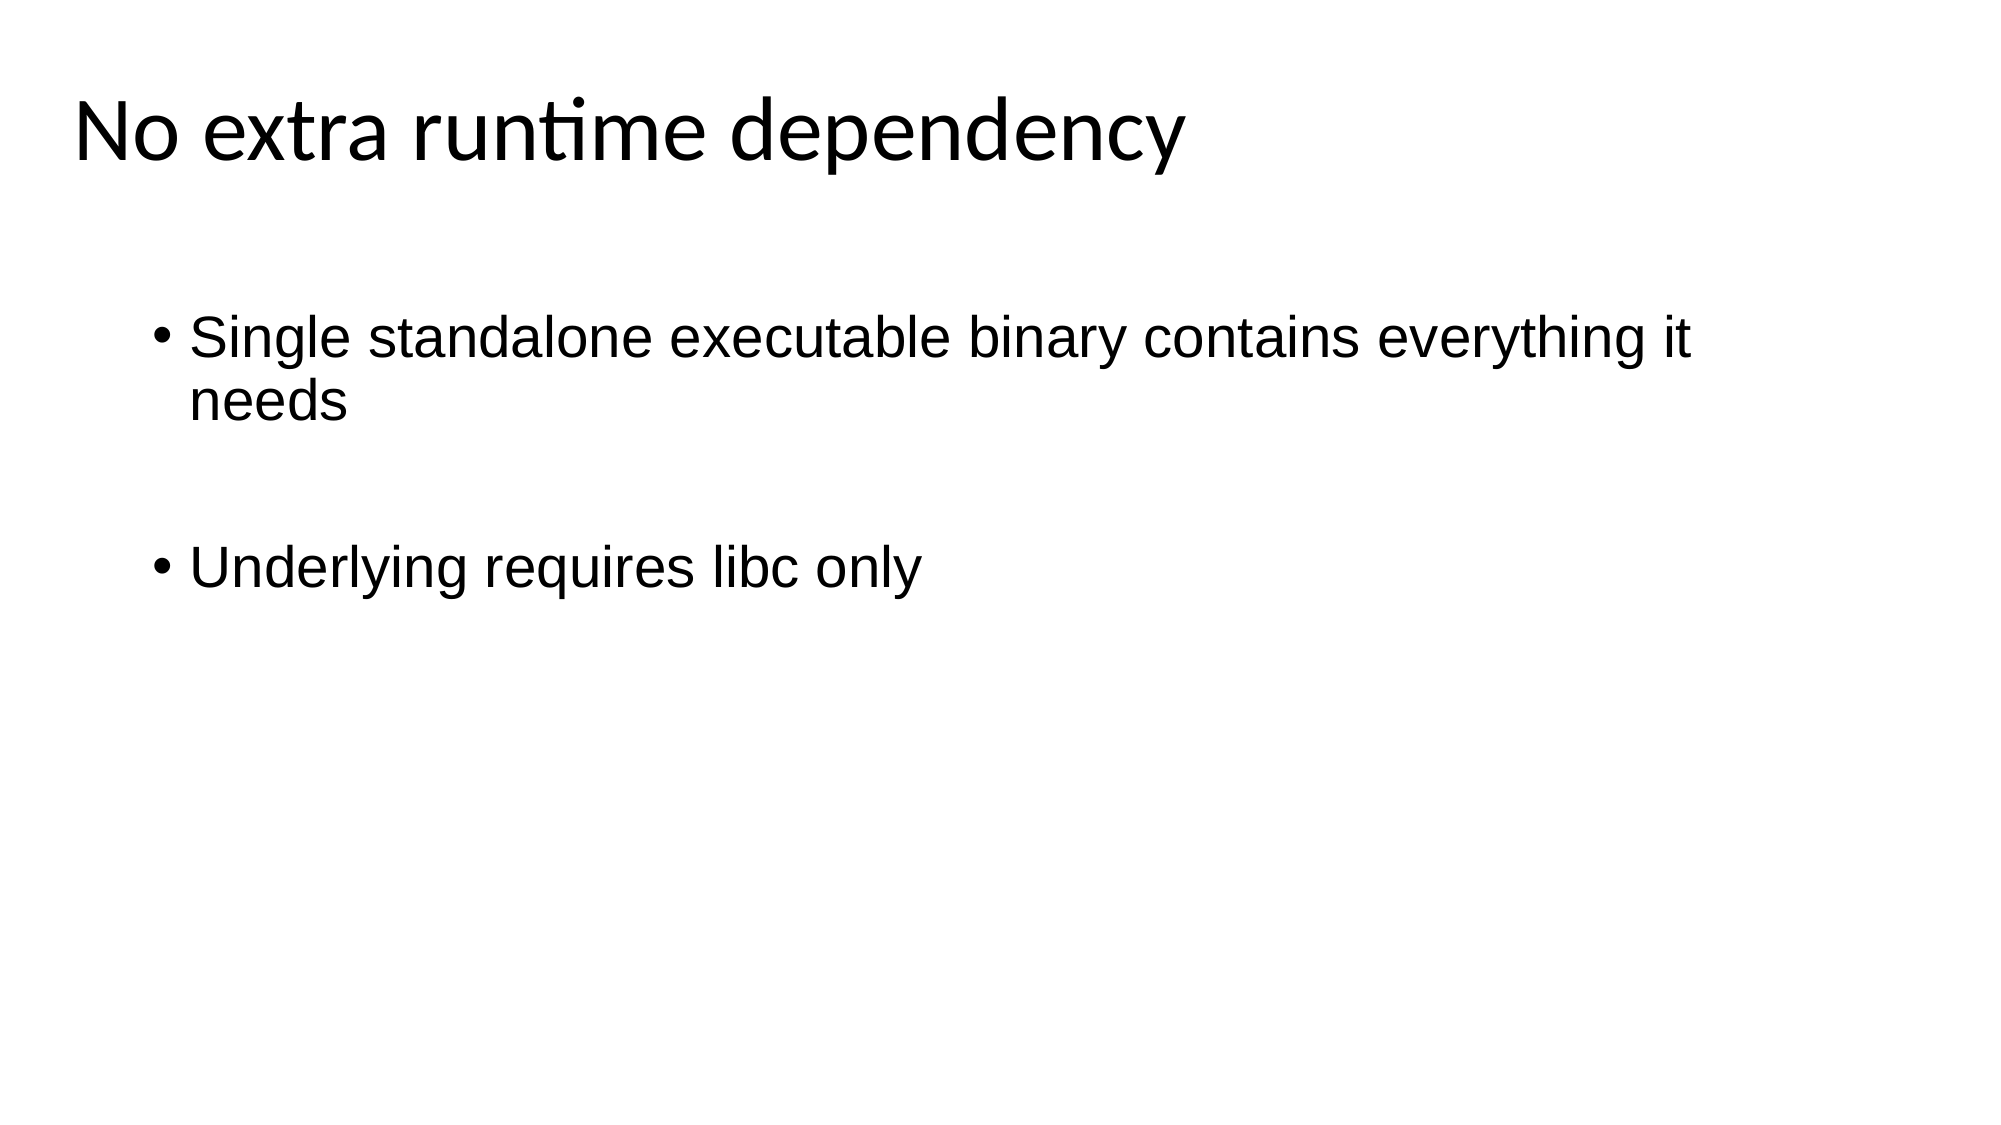

# No extra runtime dependency

Single standalone executable binary contains everything it needs

Underlying requires libc only